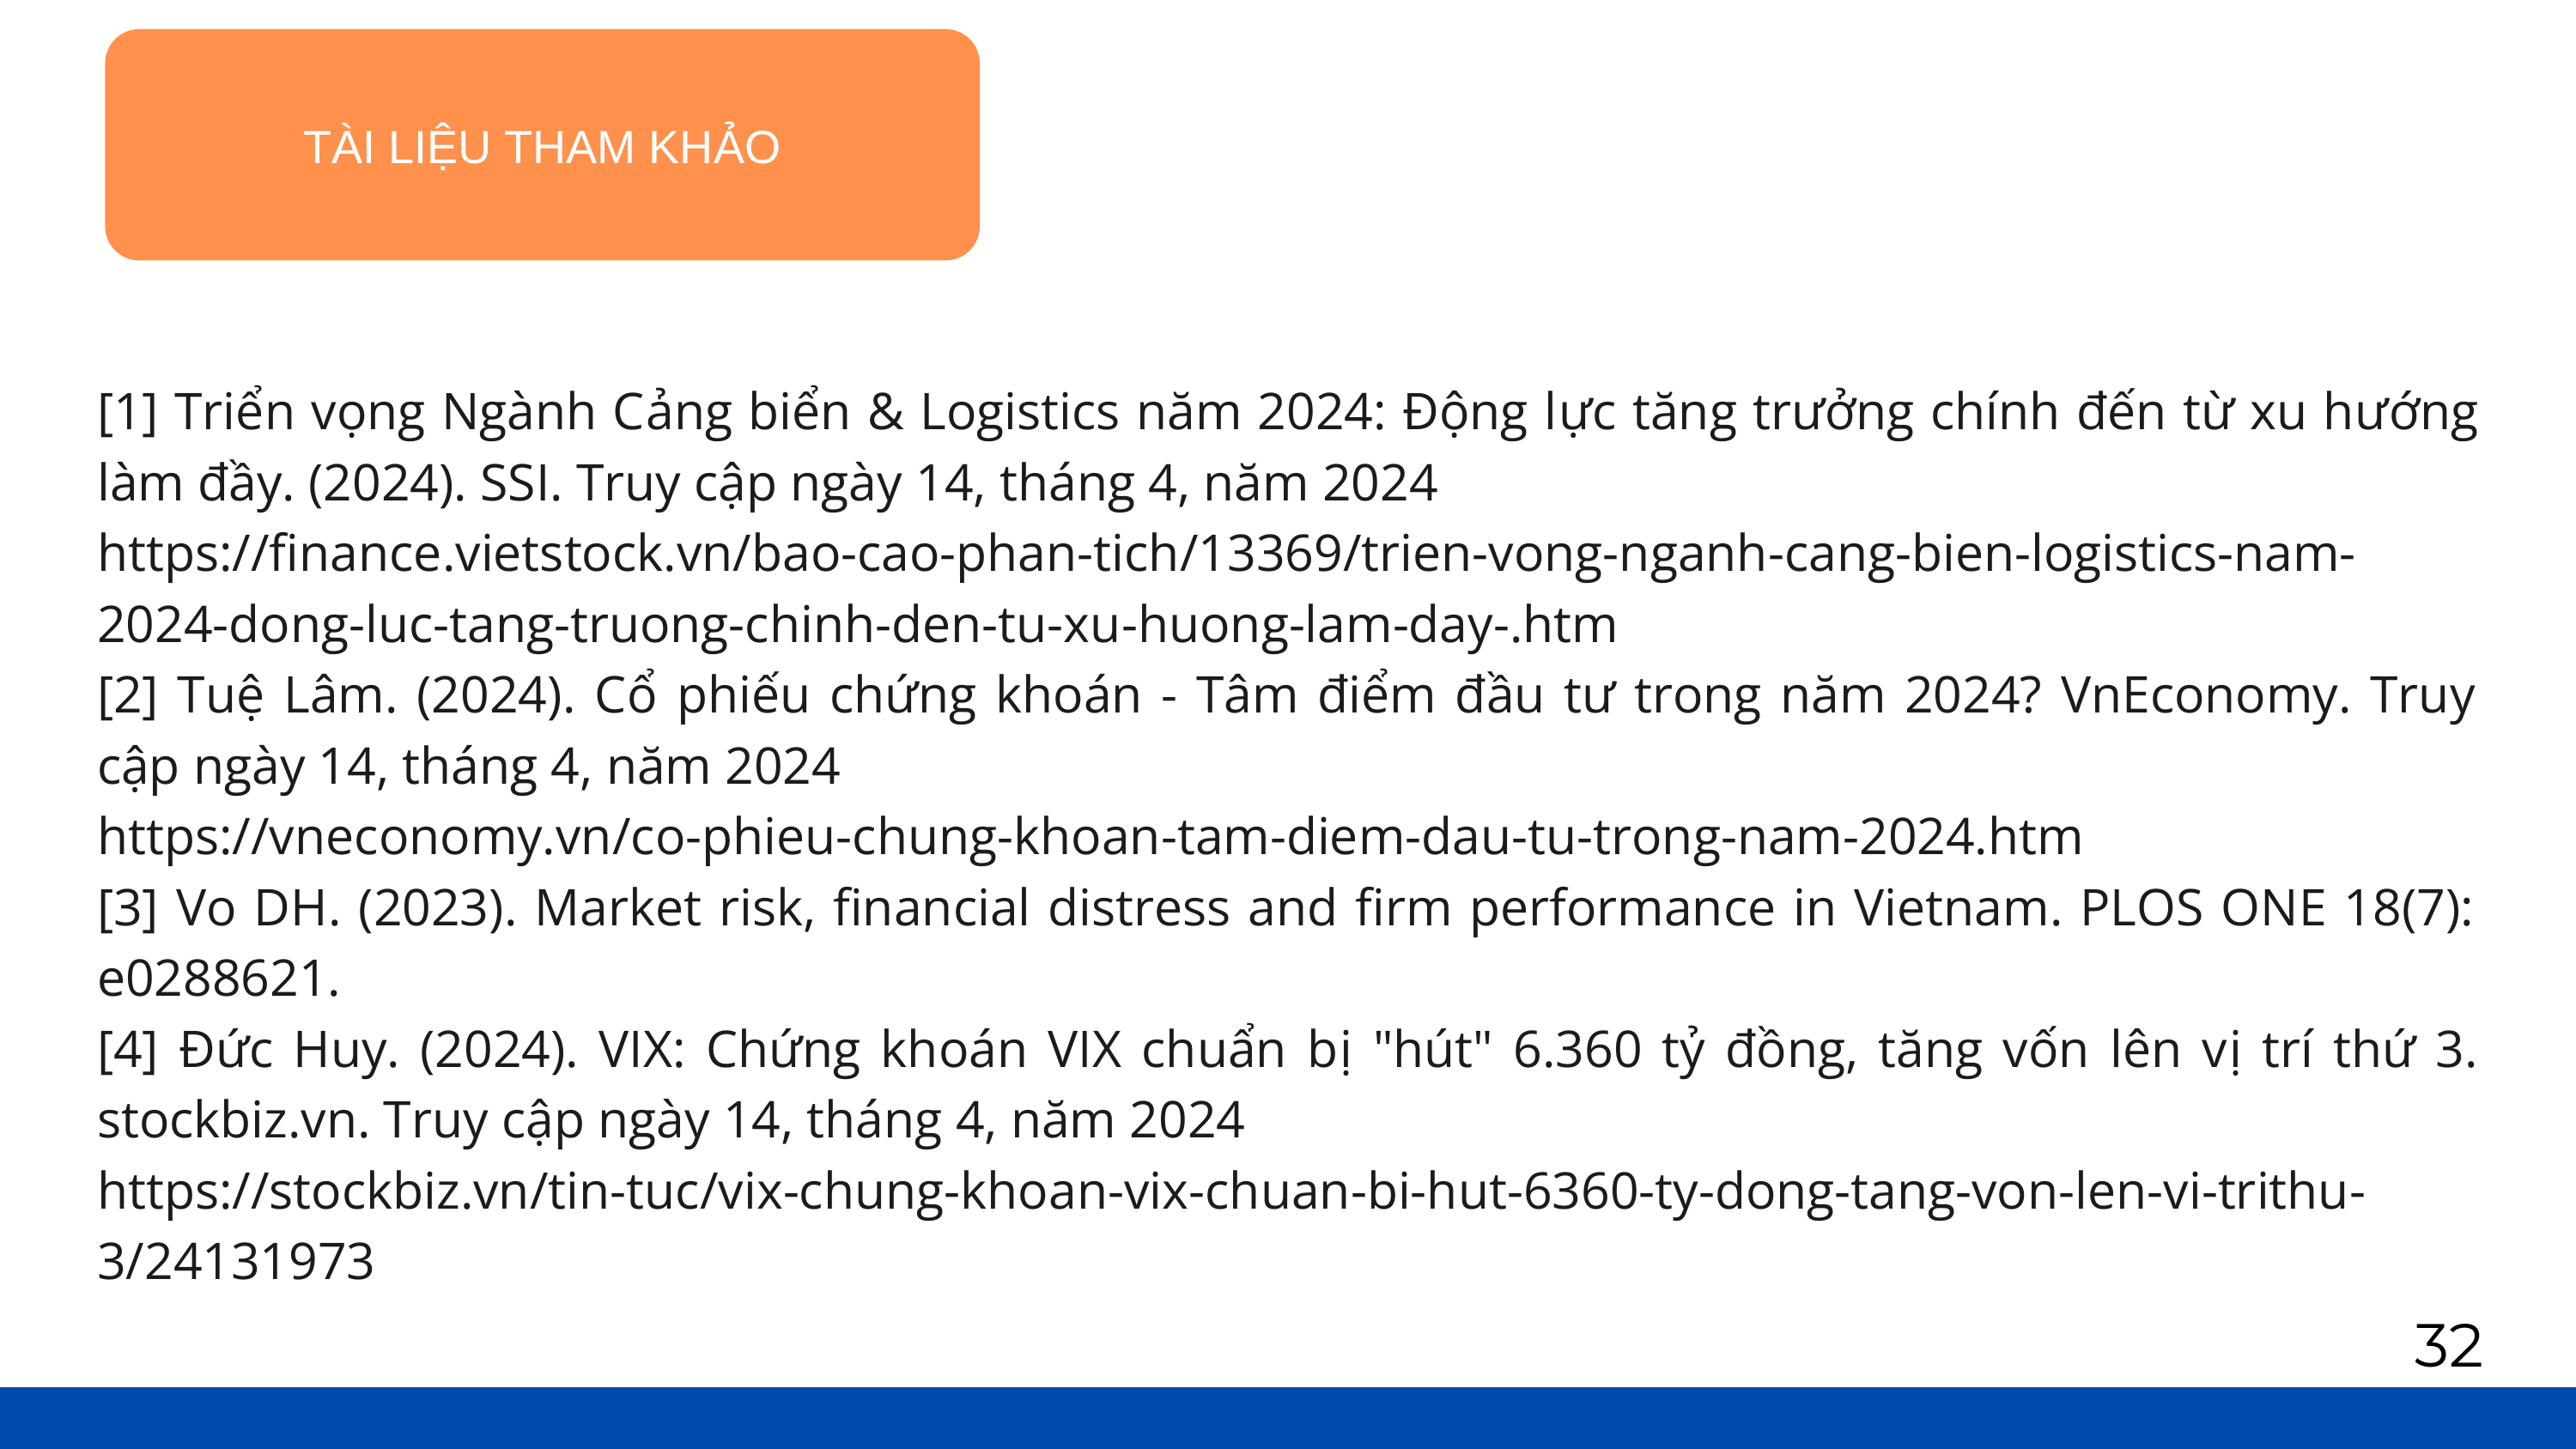

TÀI LIỆU THAM KHẢO
[1] Triển vọng Ngành Cảng biển & Logistics năm 2024: Động lực tăng trưởng chính đến từ xu hướng làm đầy. (2024). SSI. Truy cập ngày 14, tháng 4, năm 2024
https://finance.vietstock.vn/bao-cao-phan-tich/13369/trien-vong-nganh-cang-bien-logistics-nam-2024-dong-luc-tang-truong-chinh-den-tu-xu-huong-lam-day-.htm
[2] Tuệ Lâm. (2024). Cổ phiếu chứng khoán - Tâm điểm đầu tư trong năm 2024? VnEconomy. Truy cập ngày 14, tháng 4, năm 2024
https://vneconomy.vn/co-phieu-chung-khoan-tam-diem-dau-tu-trong-nam-2024.htm
[3] Vo DH. (2023). Market risk, financial distress and firm performance in Vietnam. PLOS ONE 18(7): e0288621.
[4] Đức Huy. (2024). VIX: Chứng khoán VIX chuẩn bị "hút" 6.360 tỷ đồng, tăng vốn lên vị trí thứ 3. stockbiz.vn. Truy cập ngày 14, tháng 4, năm 2024
https://stockbiz.vn/tin-tuc/vix-chung-khoan-vix-chuan-bi-hut-6360-ty-dong-tang-von-len-vi-trithu-3/24131973
32